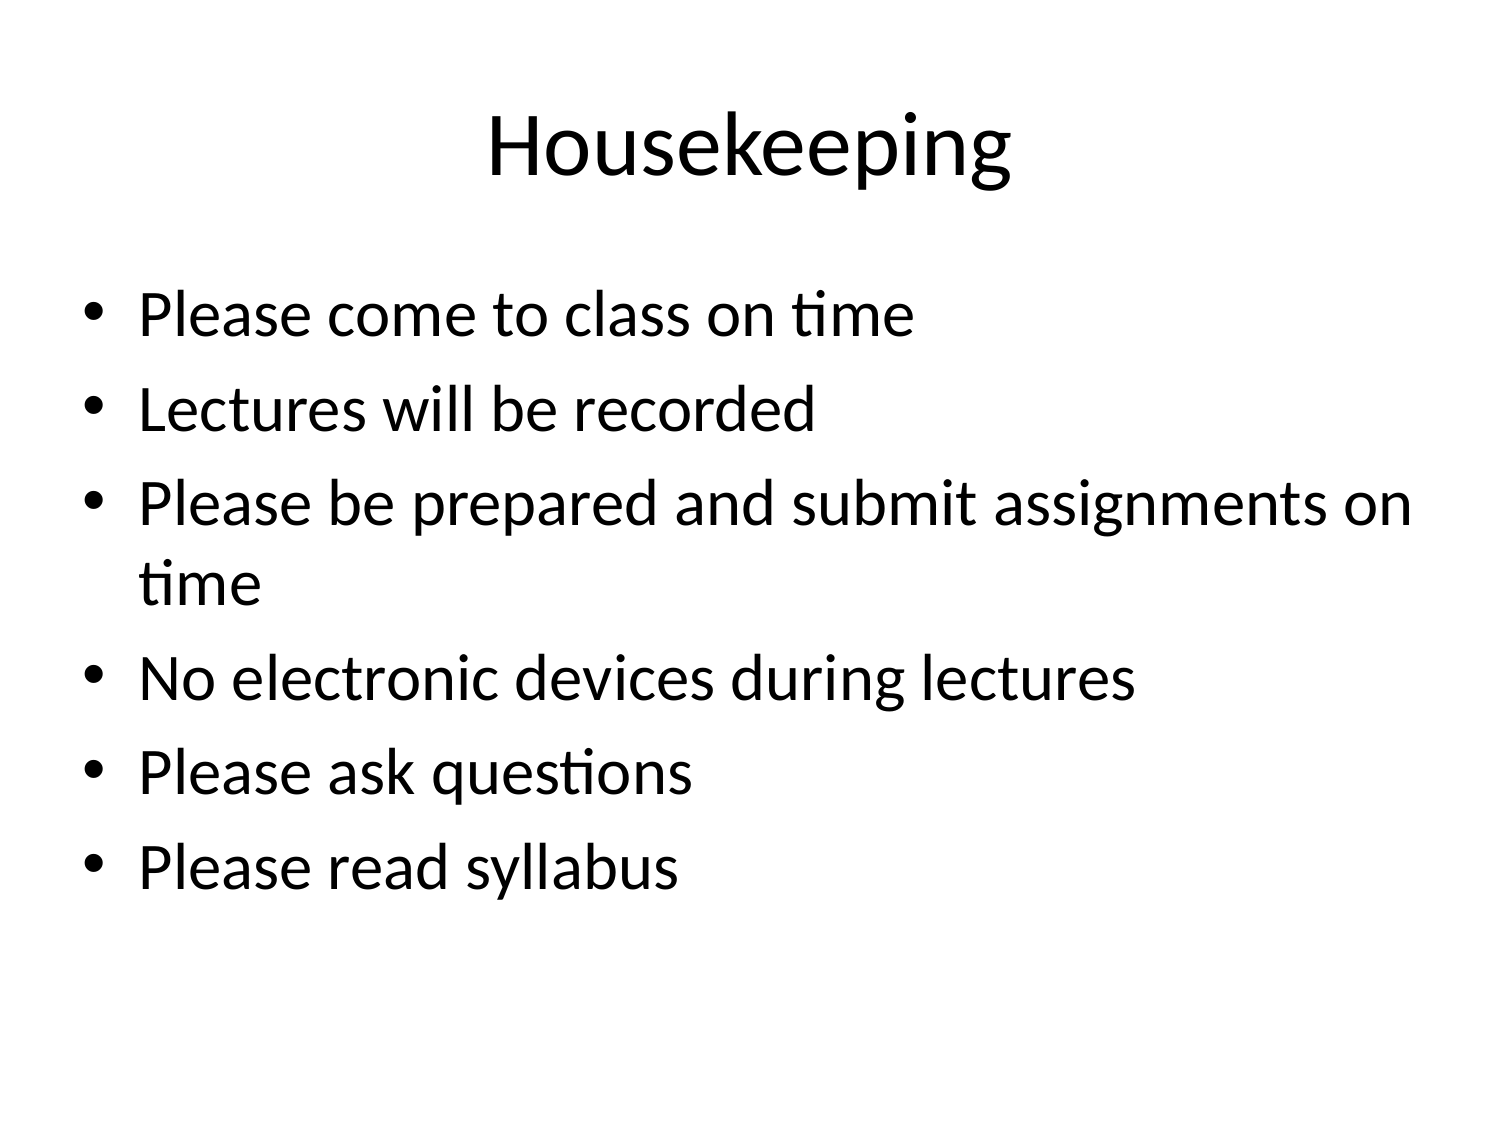

# Housekeeping
Please come to class on time
Lectures will be recorded
Please be prepared and submit assignments on time
No electronic devices during lectures
Please ask questions
Please read syllabus